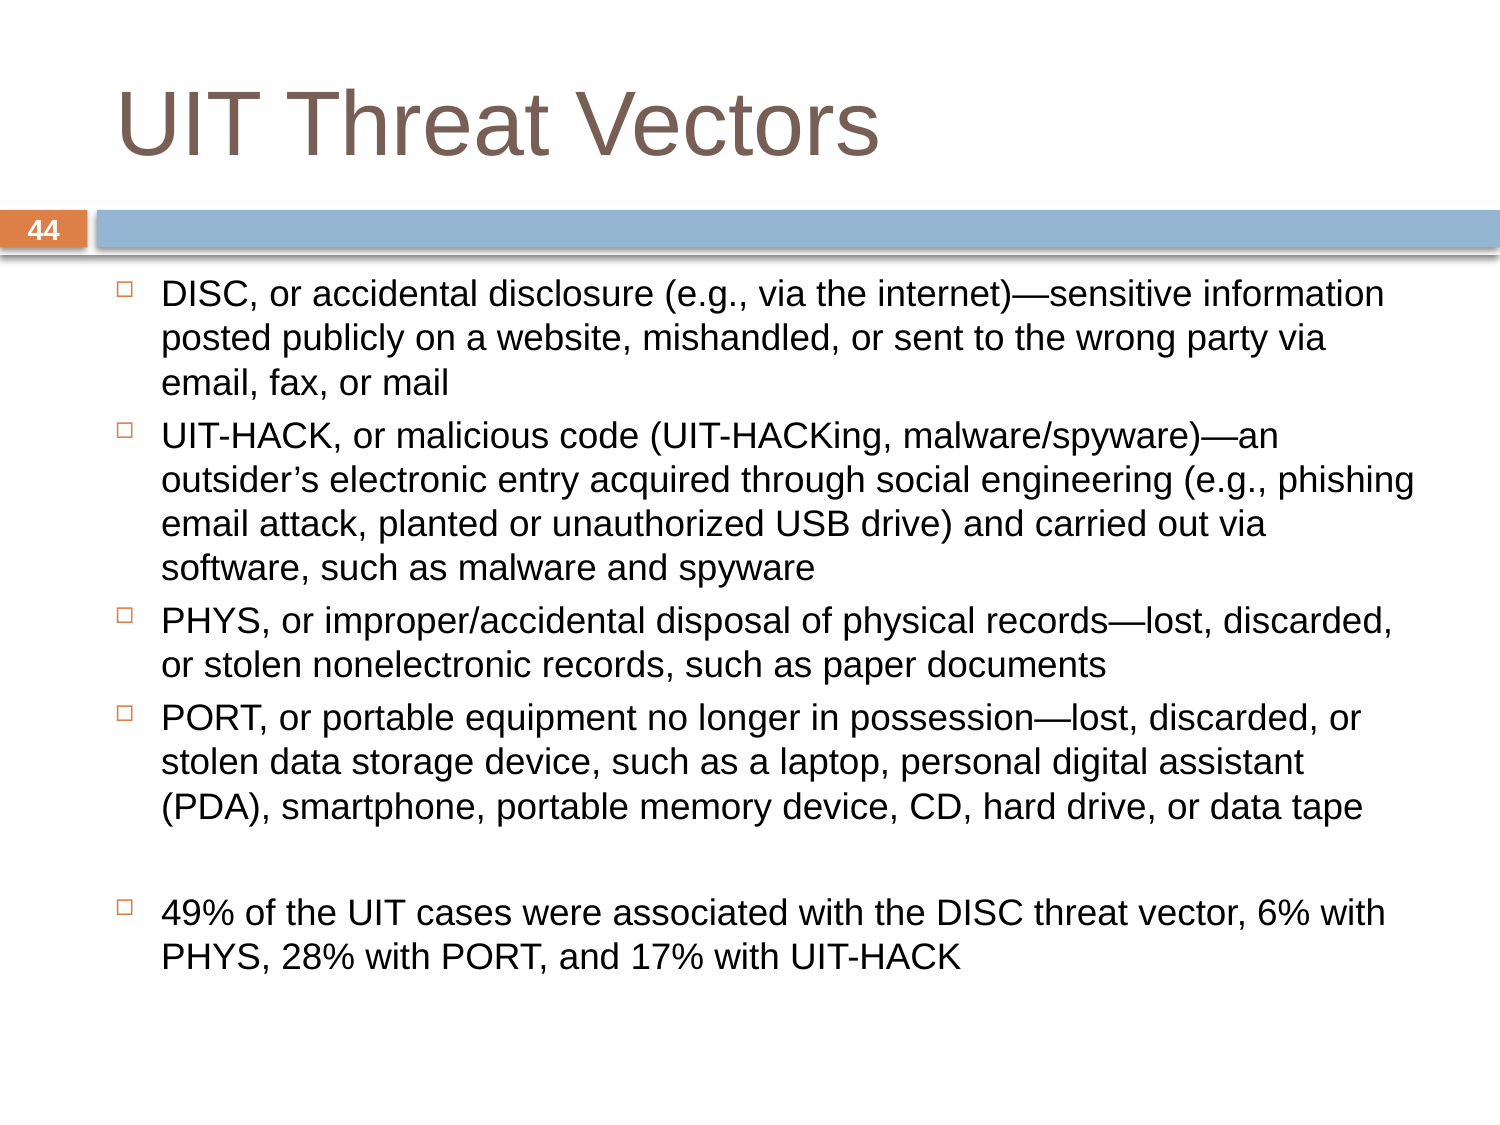

# UIT Threat Vectors
44
DISC, or accidental disclosure (e.g., via the internet)—sensitive information posted publicly on a website, mishandled, or sent to the wrong party via email, fax, or mail
UIT-HACK, or malicious code (UIT-HACKing, malware/spyware)—an outsider’s electronic entry acquired through social engineering (e.g., phishing email attack, planted or unauthorized USB drive) and carried out via software, such as malware and spyware
PHYS, or improper/accidental disposal of physical records—lost, discarded, or stolen nonelectronic records, such as paper documents
PORT, or portable equipment no longer in possession—lost, discarded, or stolen data storage device, such as a laptop, personal digital assistant (PDA), smartphone, portable memory device, CD, hard drive, or data tape

49% of the UIT cases were associated with the DISC threat vector, 6% with PHYS, 28% with PORT, and 17% with UIT-HACK